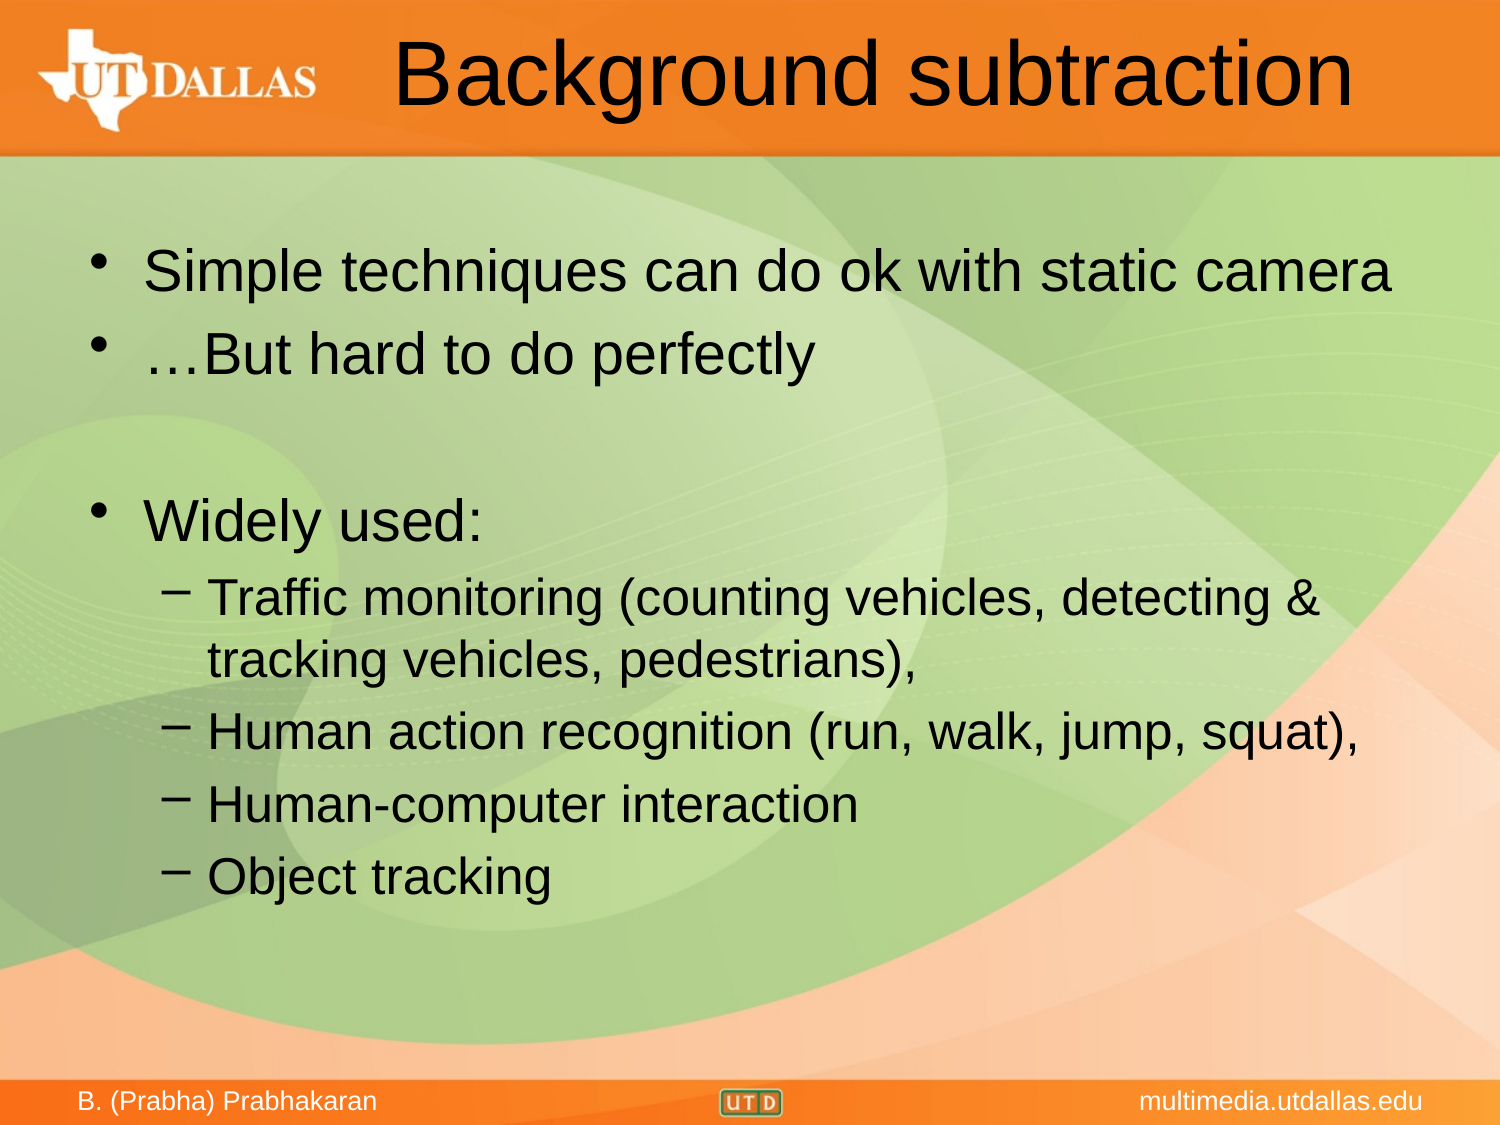

# Background subtraction
Simple techniques can do ok with static camera
…But hard to do perfectly

Widely used:
Traffic monitoring (counting vehicles, detecting & tracking vehicles, pedestrians),
Human action recognition (run, walk, jump, squat),
Human-computer interaction
Object tracking